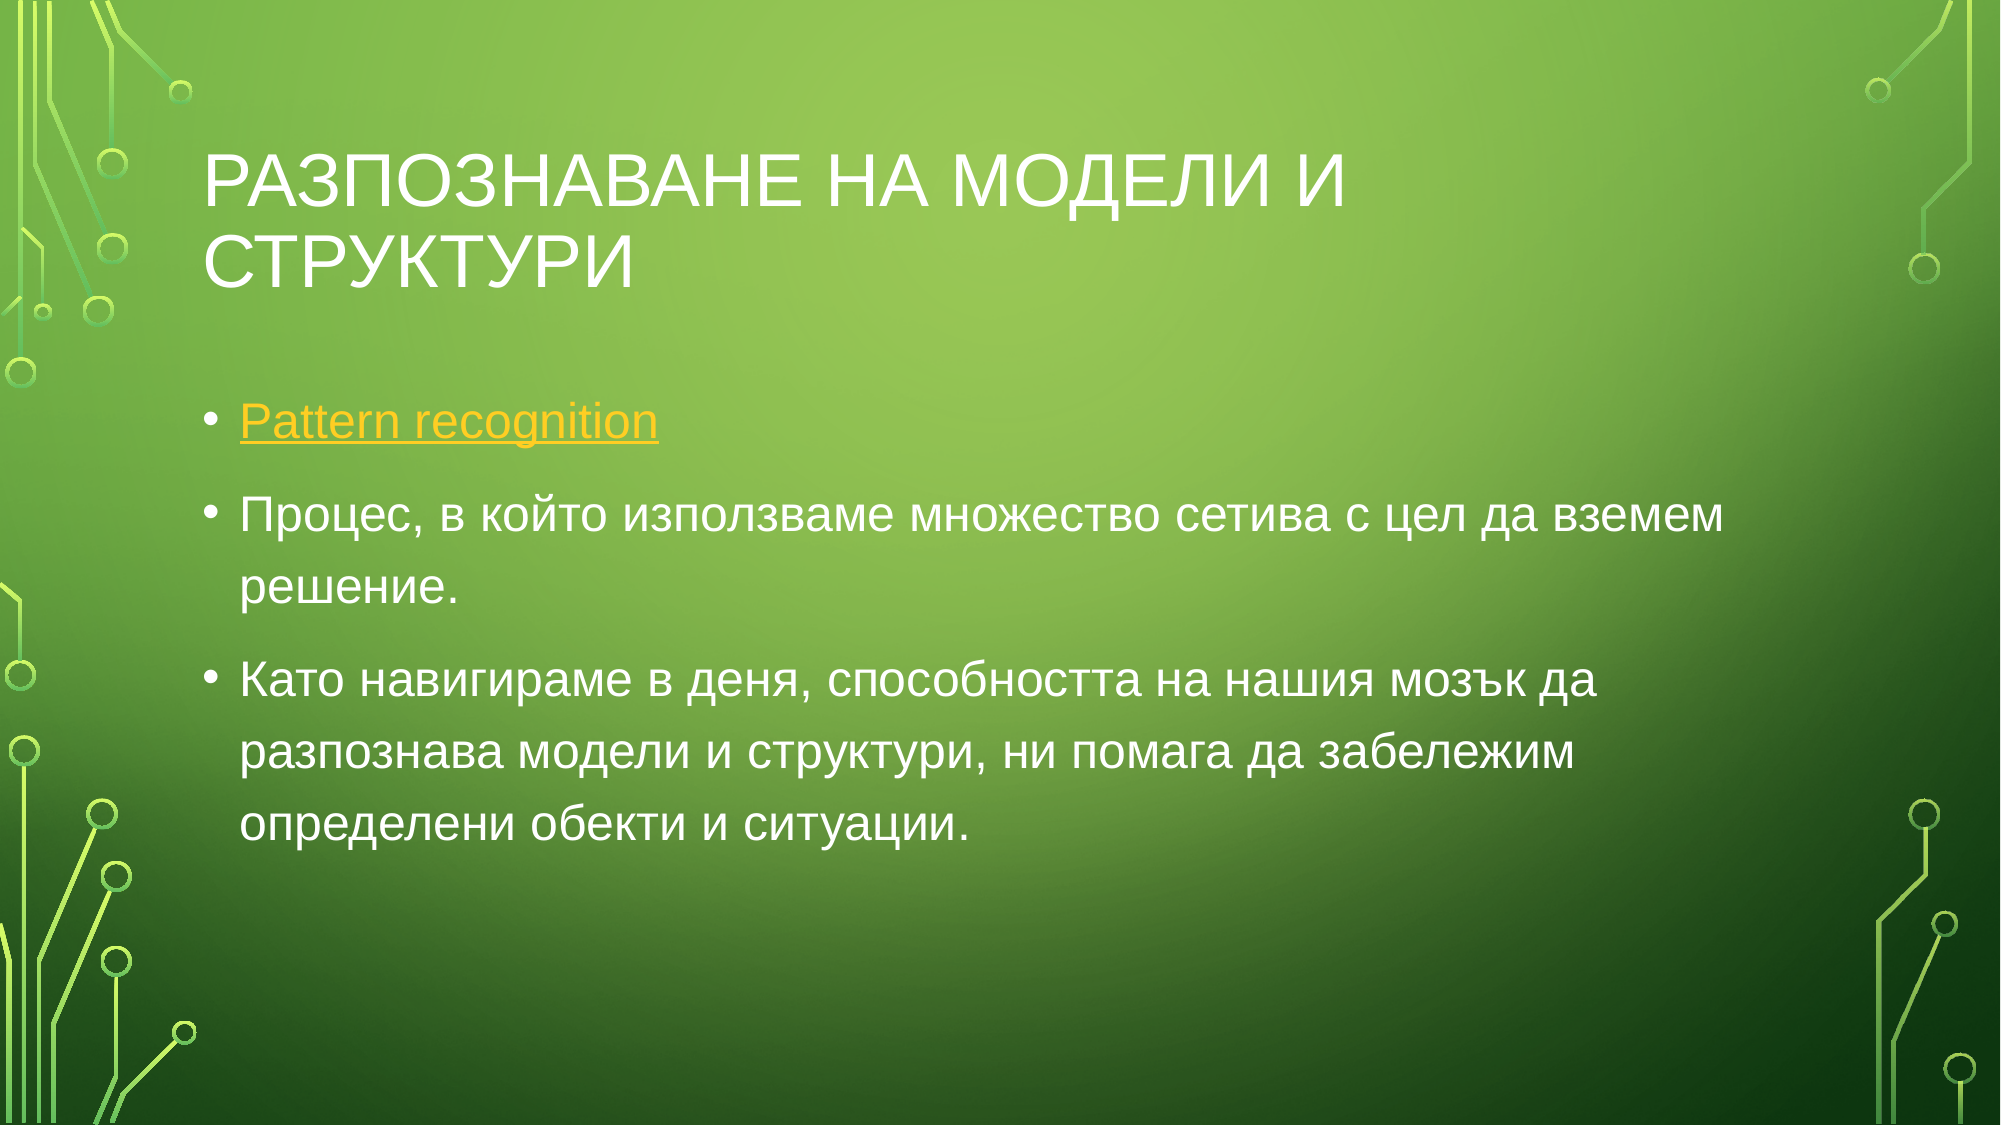

# РАЗПОЗНАВАНЕ НА МОДЕЛИ И СТРУКТУРИ
Pattern recognition
Процес, в който използваме множество сетива с цел да вземем решение.
Като навигираме в деня, способността на нашия мозък да разпознава модели и структури, ни помага да забележим определени обекти и ситуации.